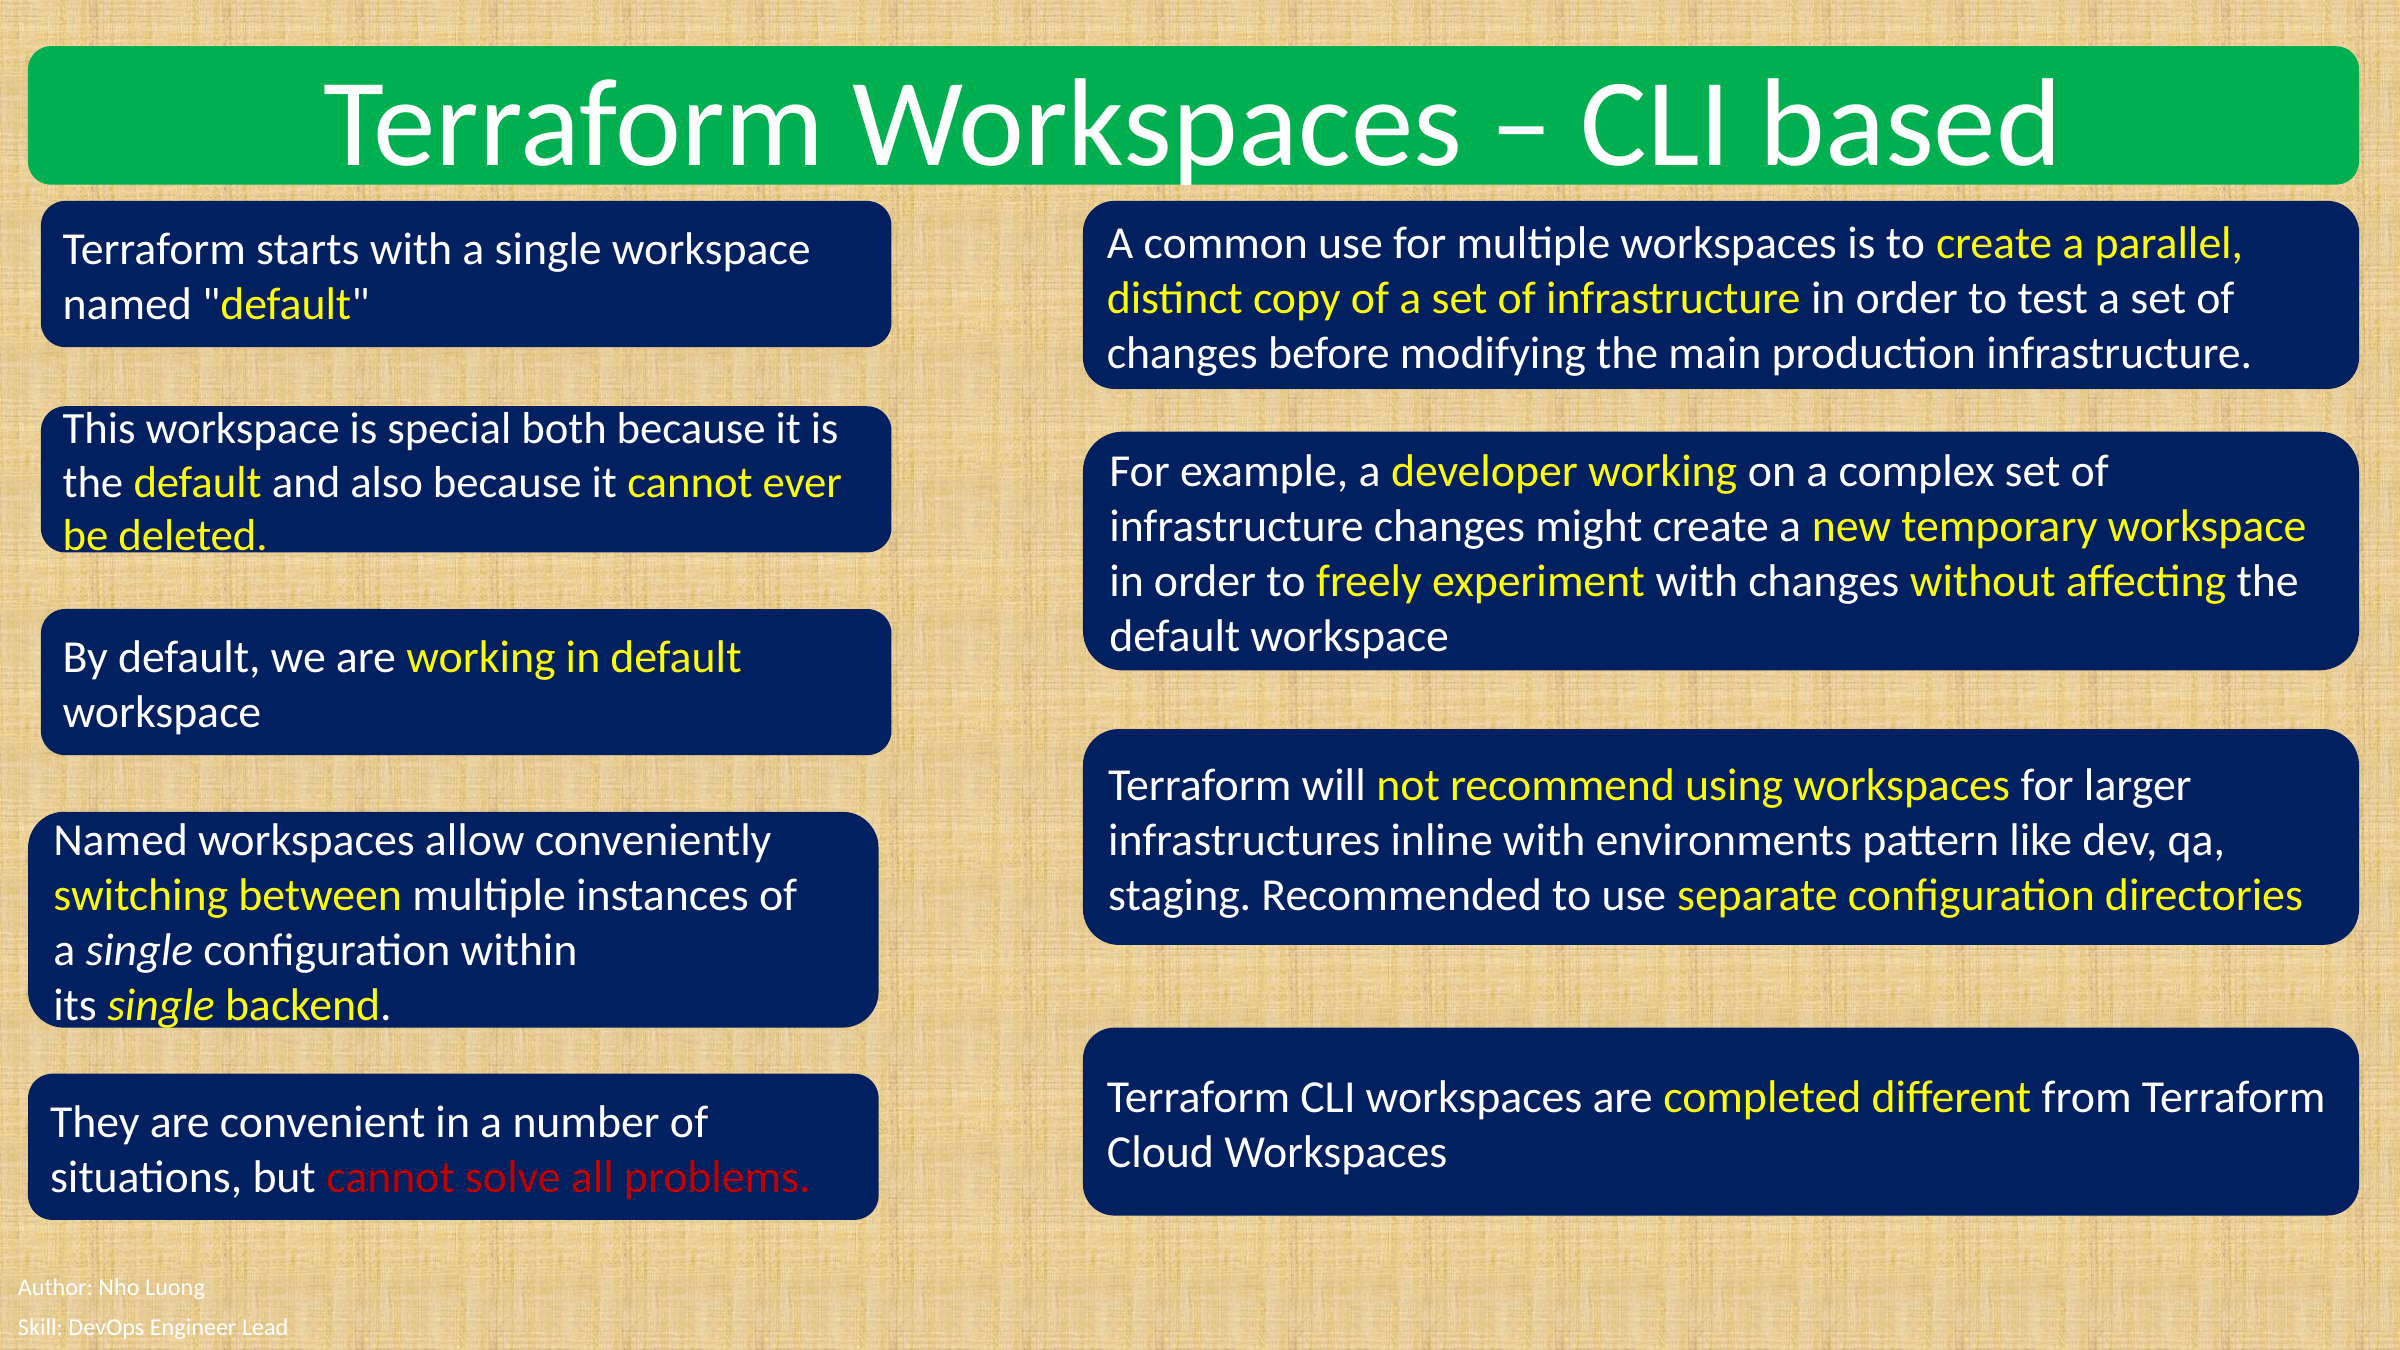

Terraform Workspaces – CLI based
Terraform starts with a single workspace named "default"
A common use for multiple workspaces is to create a parallel, distinct copy of a set of infrastructure in order to test a set of changes before modifying the main production infrastructure.
This workspace is special both because it is the default and also because it cannot ever be deleted.
For example, a developer working on a complex set of infrastructure changes might create a new temporary workspace in order to freely experiment with changes without affecting the default workspace
By default, we are working in default workspace
Terraform will not recommend using workspaces for larger infrastructures inline with environments pattern like dev, qa, staging. Recommended to use separate configuration directories
Named workspaces allow conveniently switching between multiple instances of a single configuration within its single backend.
Terraform CLI workspaces are completed different from Terraform Cloud Workspaces
They are convenient in a number of situations, but cannot solve all problems.
Author: Nho Luong
Skill: DevOps Engineer Lead